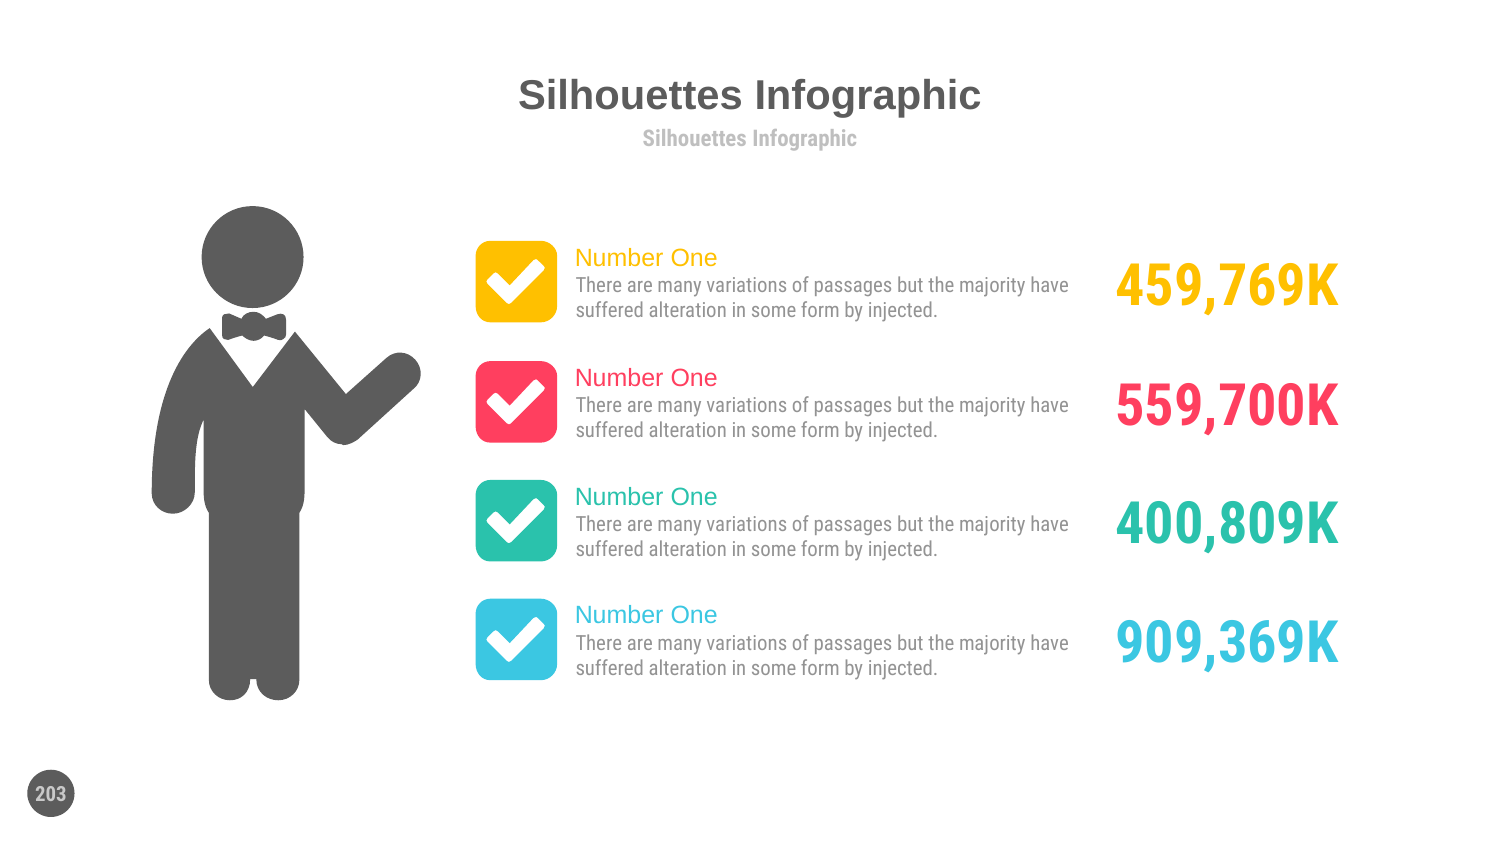

# Silhouettes Infographic
Silhouettes Infographic

Number One
There are many variations of passages but the majority have  suffered alteration in some form by injected.
459,769K

Number One
There are many variations of passages but the majority have  suffered alteration in some form by injected.
559,700K

Number One
There are many variations of passages but the majority have  suffered alteration in some form by injected.
400,809K

Number One
There are many variations of passages but the majority have  suffered alteration in some form by injected.
909,369K
203